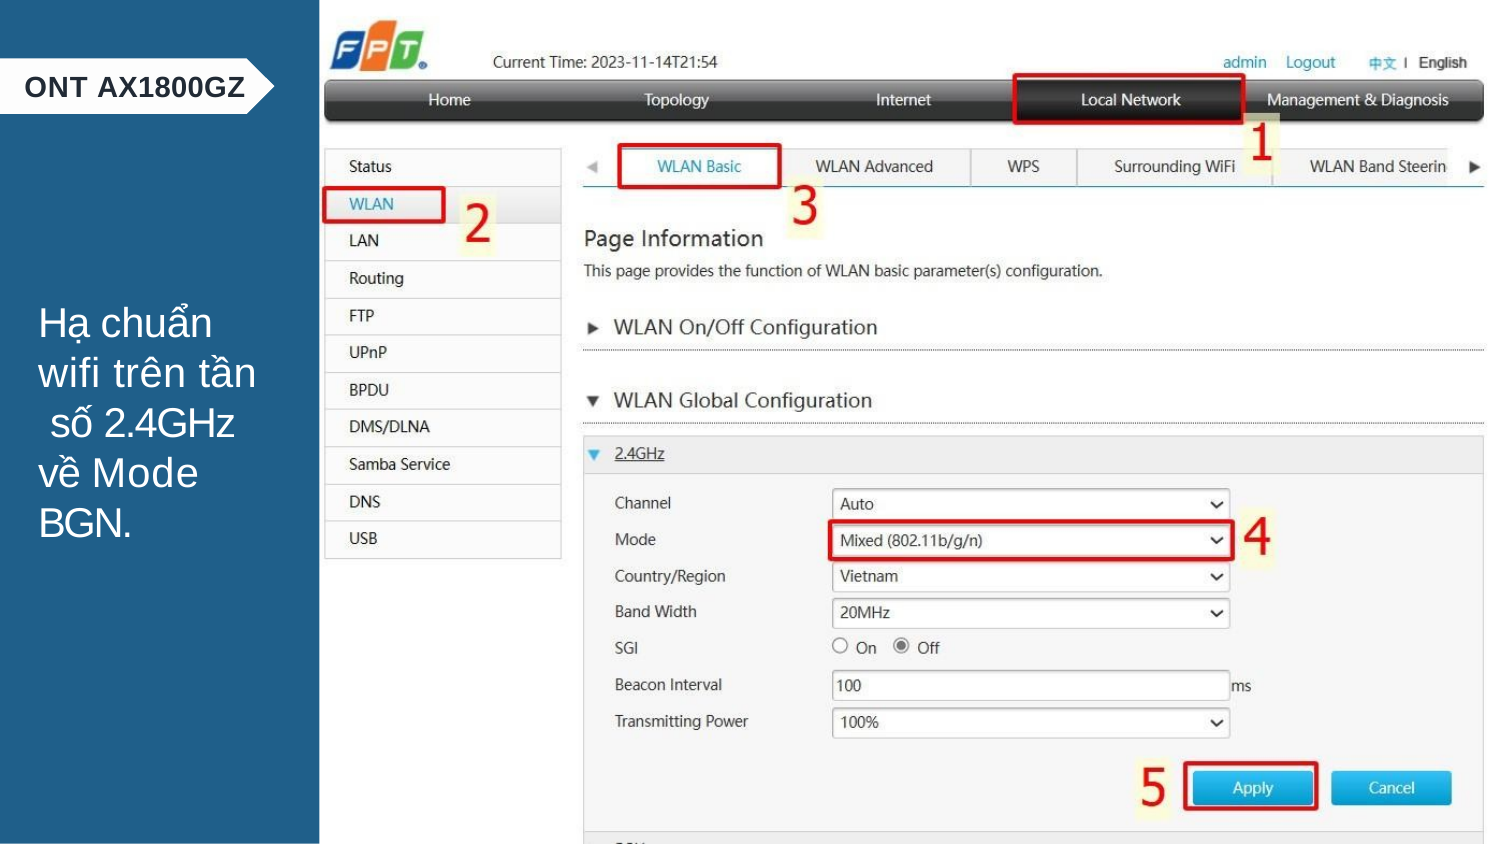

ONT AX1800GZ
Hạ chuẩn  wifi trên tần  số 2.4GHz  về Mode  BGN.